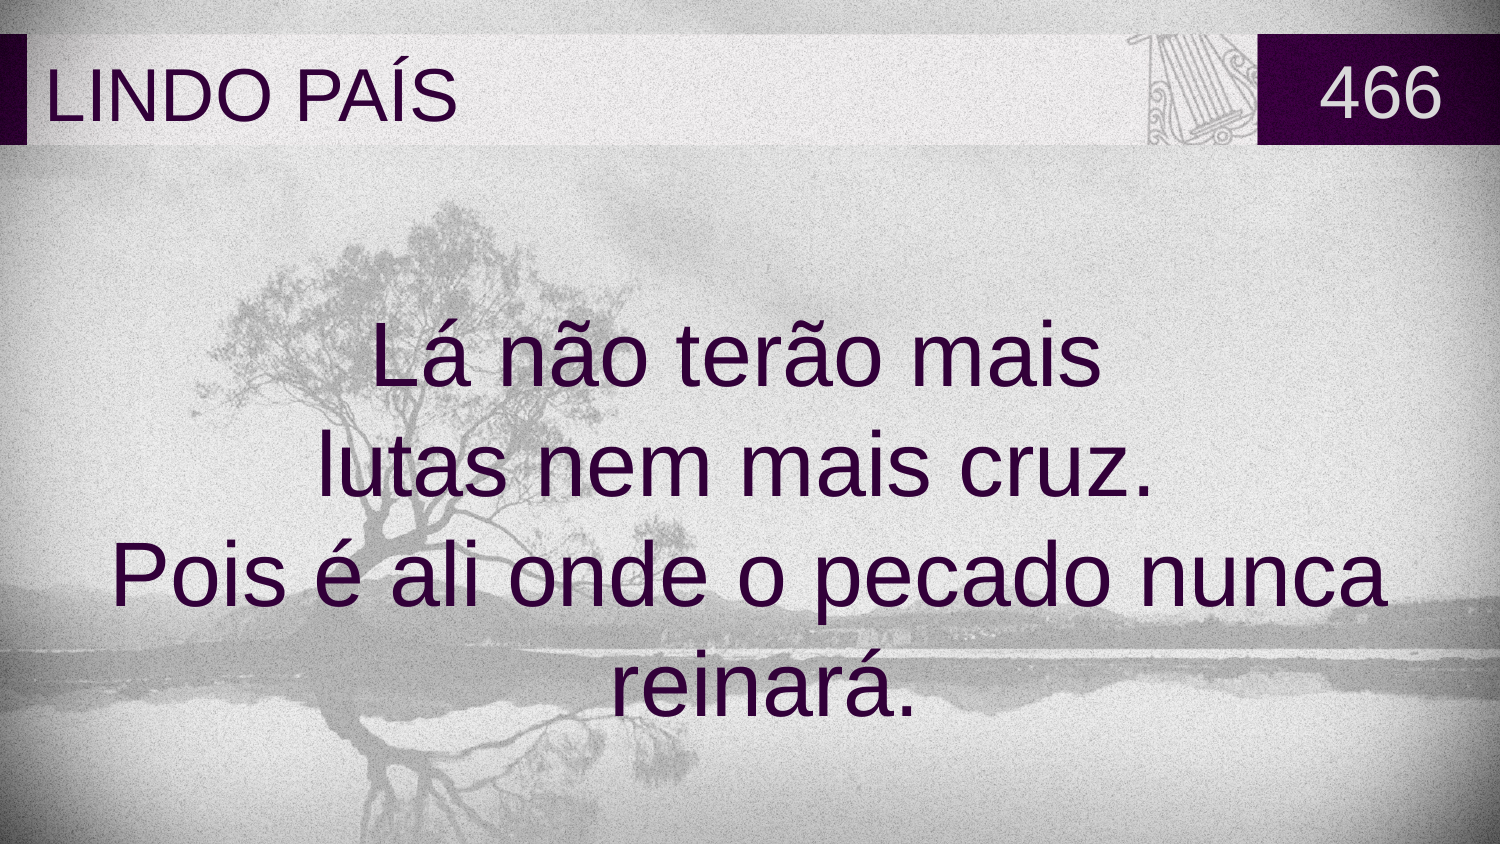

# LINDO PAÍS
466
Lá não terão mais
lutas nem mais cruz.
Pois é ali onde o pecado nunca reinará.